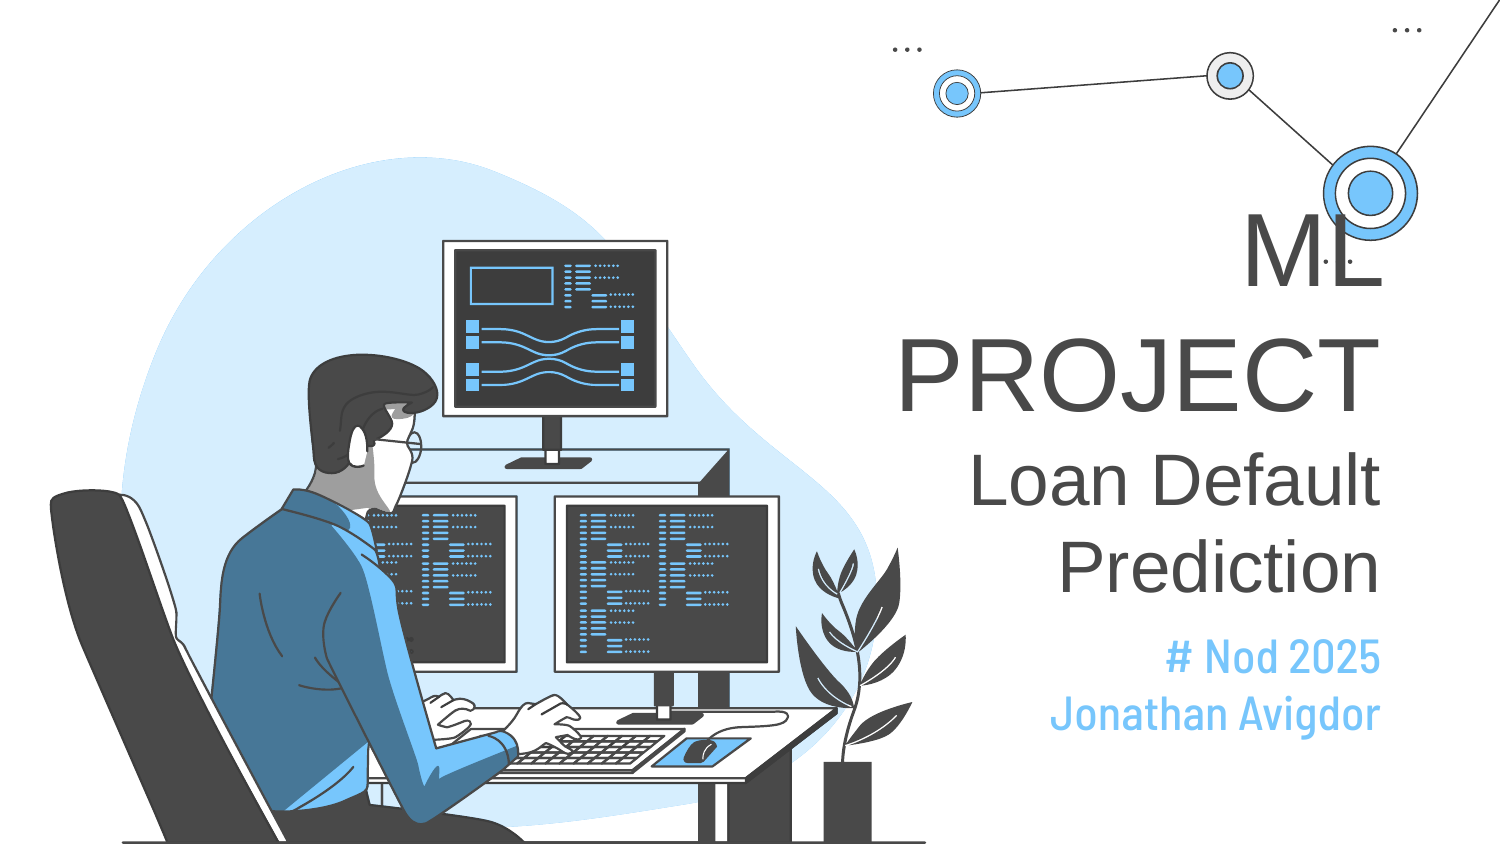

# ML PROJECT
Loan Default Prediction
# Nod 2025
Jonathan Avigdor